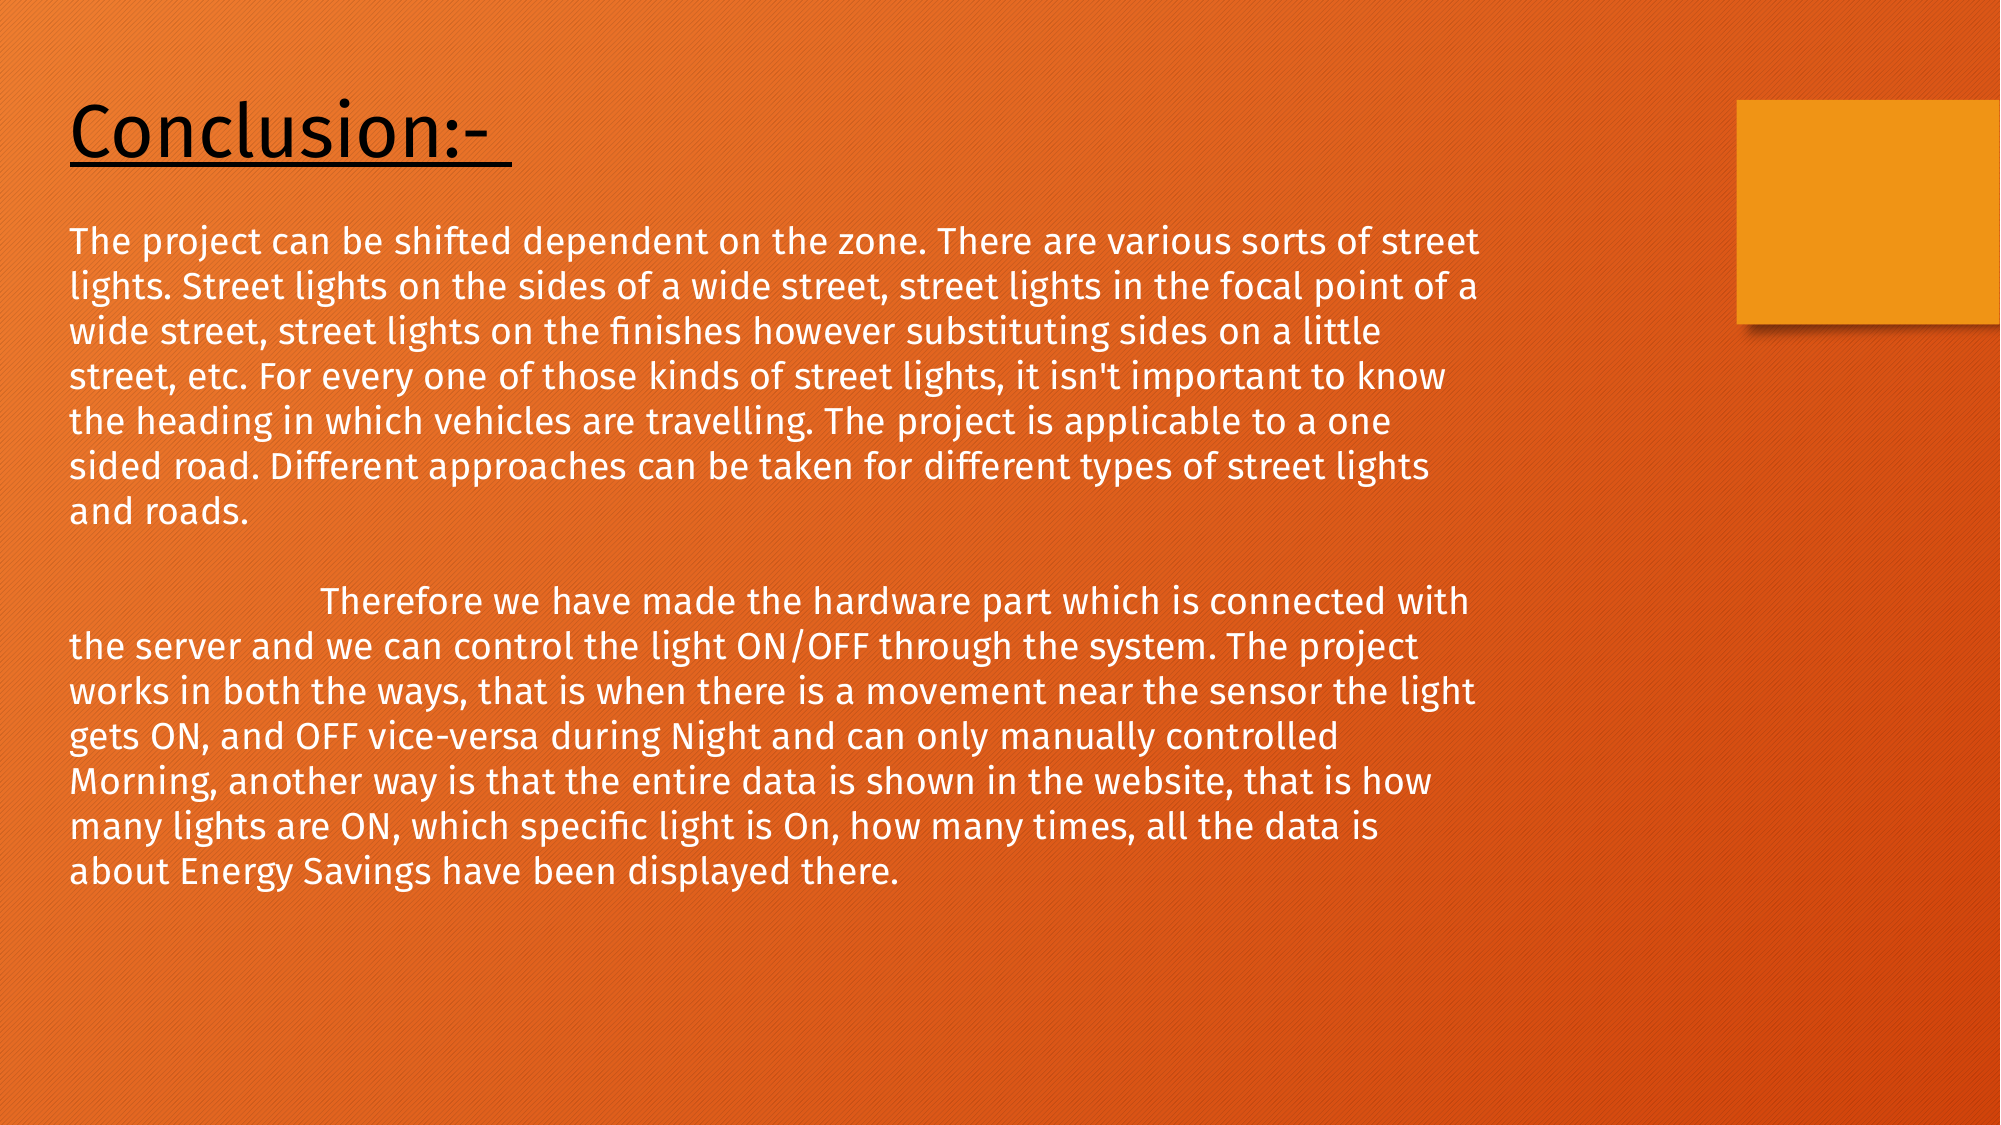

Conclusion:-

The project can be shifted dependent on the zone. There are various sorts of street lights. Street lights on the sides of a wide street, street lights in the focal point of a wide street, street lights on the finishes however substituting sides on a little street, etc. For every one of those kinds of street lights, it isn't important to know the heading in which vehicles are travelling. The project is applicable to a one sided road. Different approaches can be taken for different types of street lights and roads.

                         Therefore we have made the hardware part which is connected with the server and we can control the light ON/OFF through the system. The project works in both the ways, that is when there is a movement near the sensor the light gets ON, and OFF vice-versa during Night and can only manually controlled Morning, another way is that the entire data is shown in the website, that is how many lights are ON, which specific light is On, how many times, all the data is about Energy Savings have been displayed there.